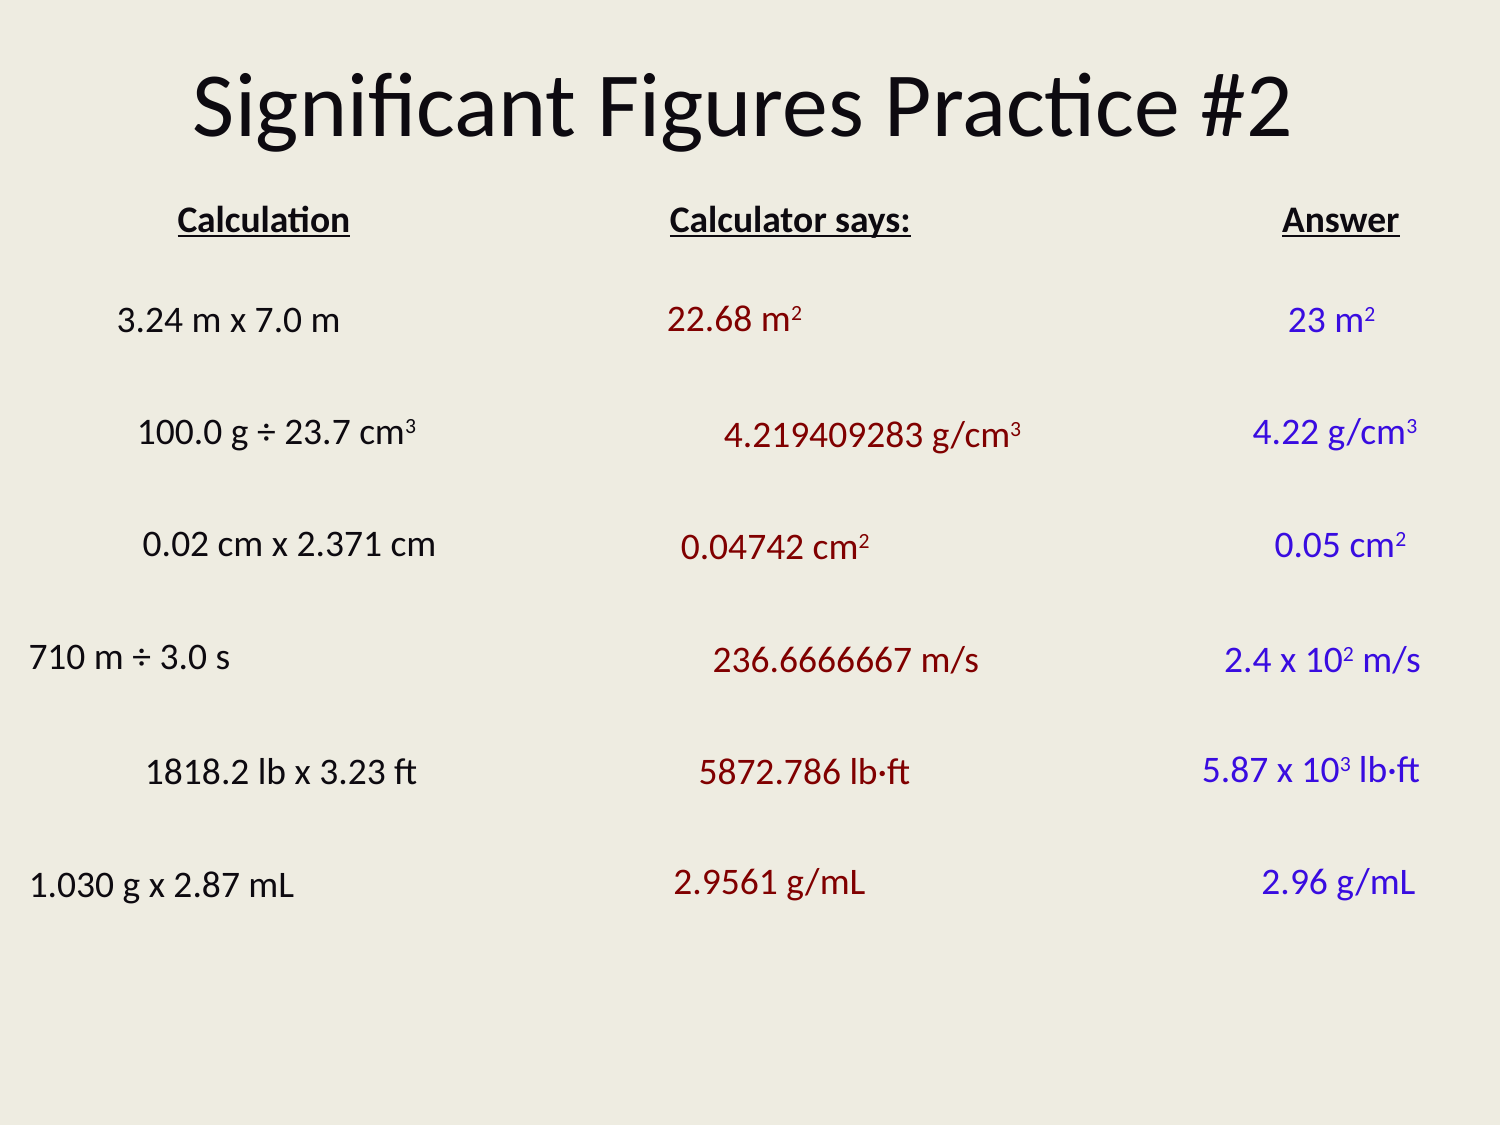

# Significant Figures Practice #2
Calculation
Calculator says:
Answer
22.68 m2
3.24 m x 7.0 m
23 m2
100.0 g ÷ 23.7 cm3
4.22 g/cm3
4.219409283 g/cm3
0.02 cm x 2.371 cm
0.05 cm2
0.04742 cm2
710 m ÷ 3.0 s
236.6666667 m/s
2.4 x 102 m/s
5.87 x 103 lb·ft

1818.2 lb x 3.23 ft
5872.786 lb·ft
2.9561 g/mL
2.96 g/mL
1.030 g x 2.87 mL